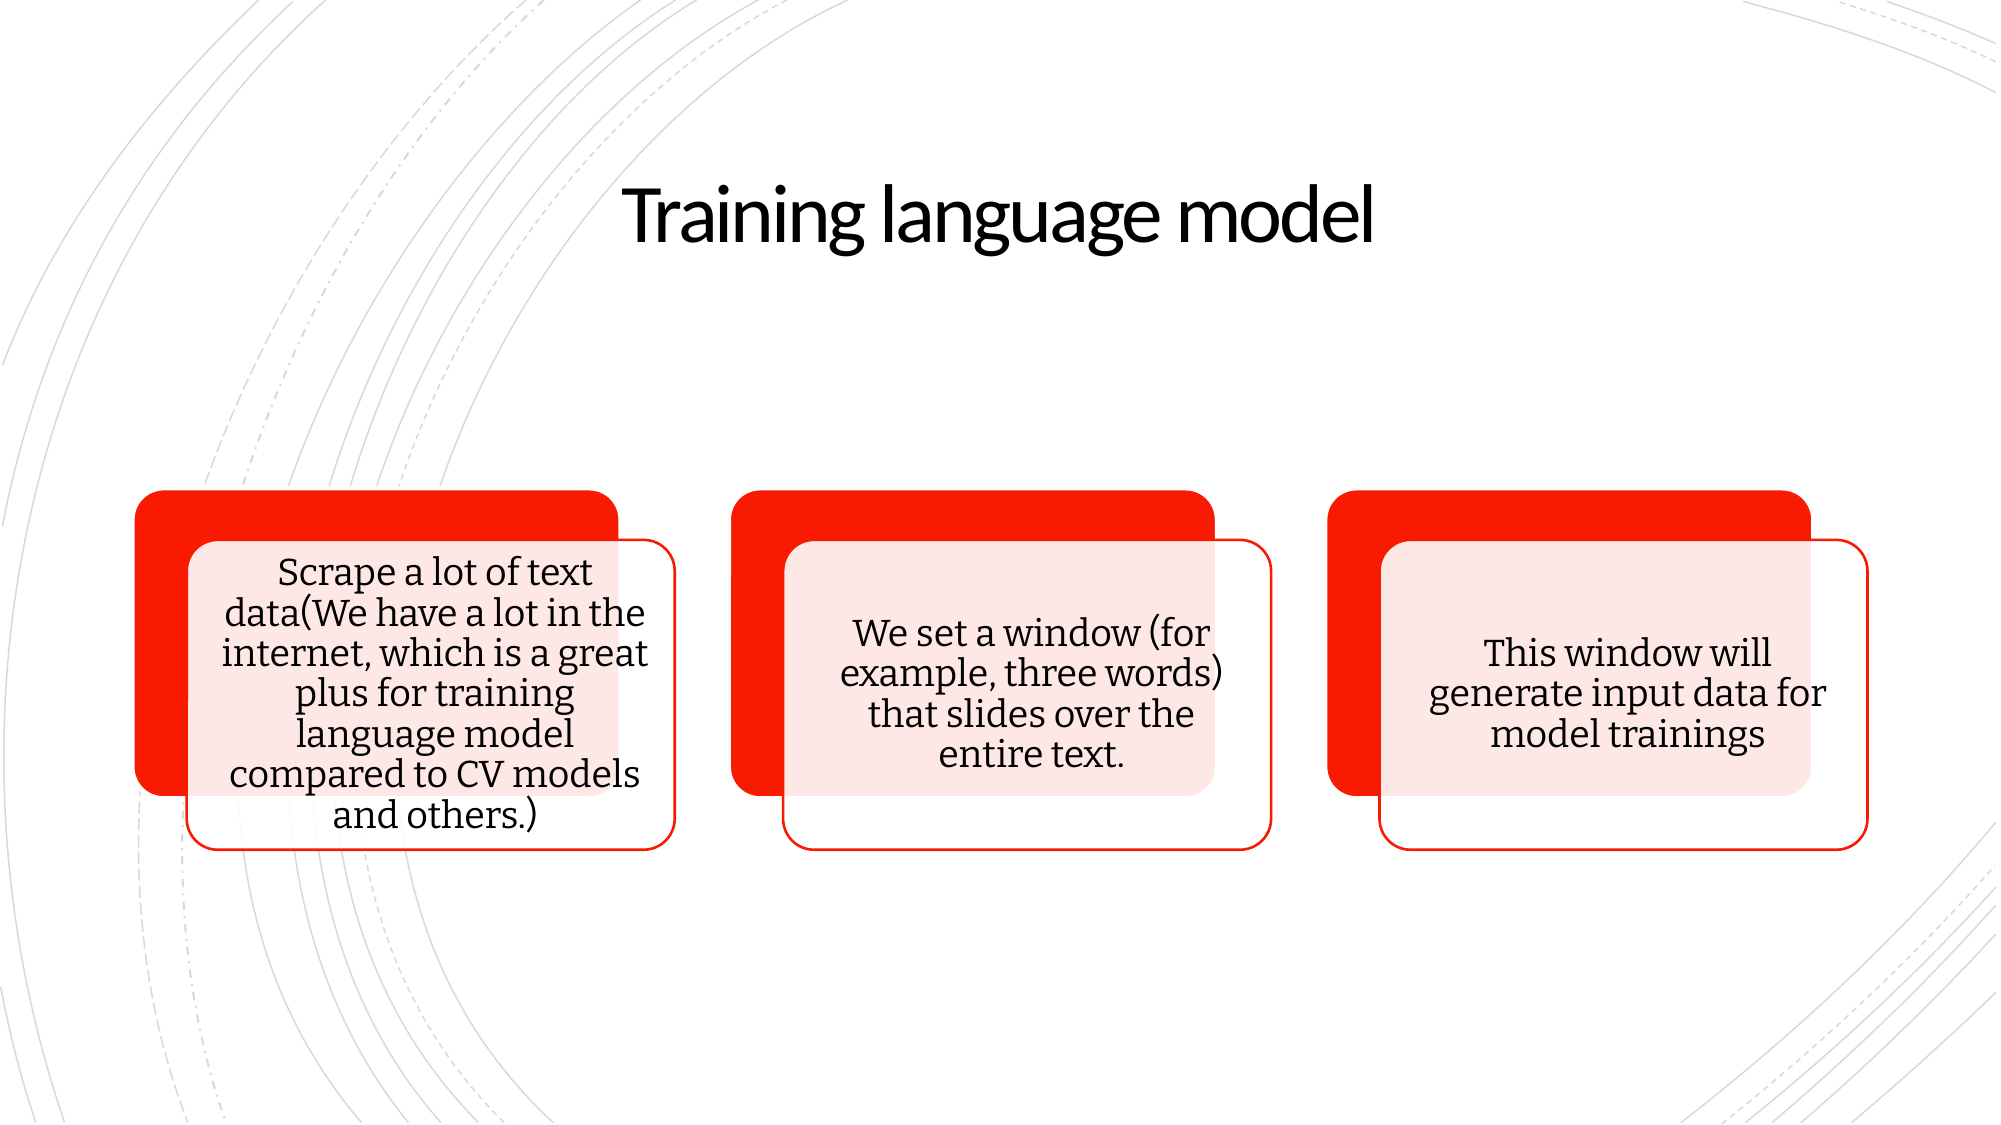

# Training language model
Scrape a lot of text data(We have a lot in the internet, which is a great plus for training language model compared to CV models and others.)
We set a window (for example, three words) that slides over the entire text.
This window will generate input data for model trainings